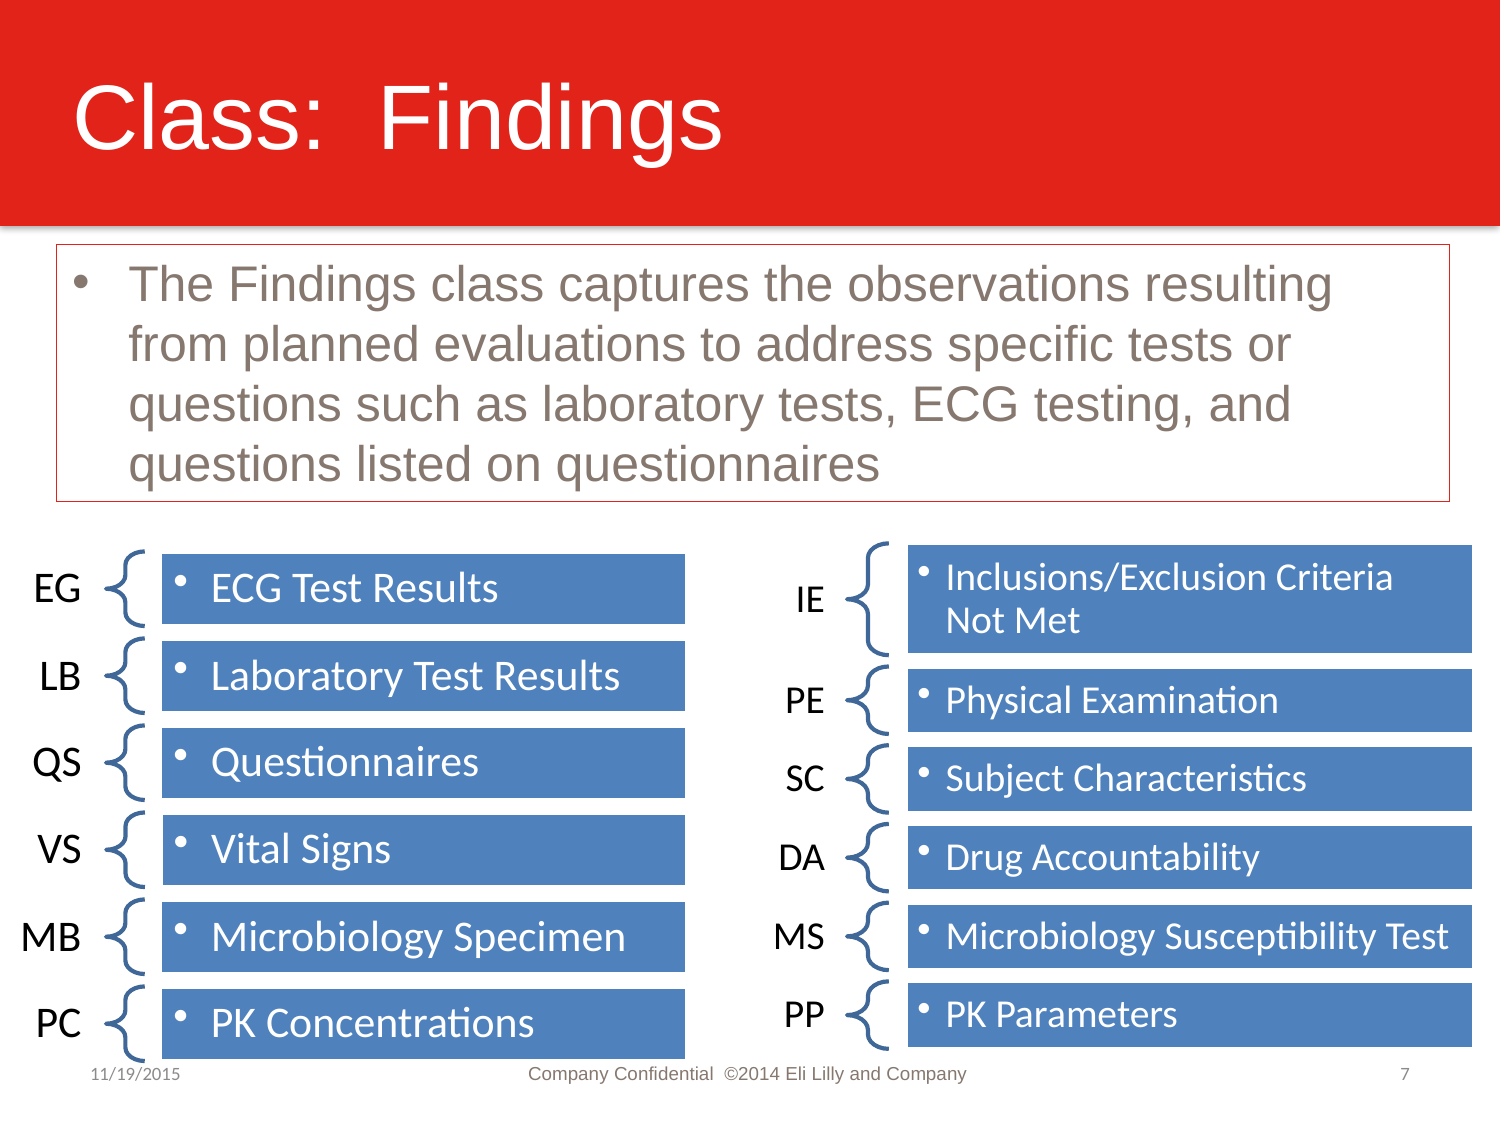

# Class:  Findings
The Findings class captures the observations resulting from planned evaluations to address specific tests or questions such as laboratory tests, ECG testing, and questions listed on questionnaires

IE
Inclusions/Exclusion Criteria Not Met
PE
Physical Examination
SC
Subject Characteristics
DA
Drug Accountability
MS
Microbiology Susceptibility Test
PP
PK Parameters
EG
ECG Test Results
LB
Laboratory Test Results
QS
Questionnaires
VS
Vital Signs
MB
Microbiology Specimen
PC
PK Concentrations
11/19/2015
Company Confidential  ©2014 Eli Lilly and Company
7